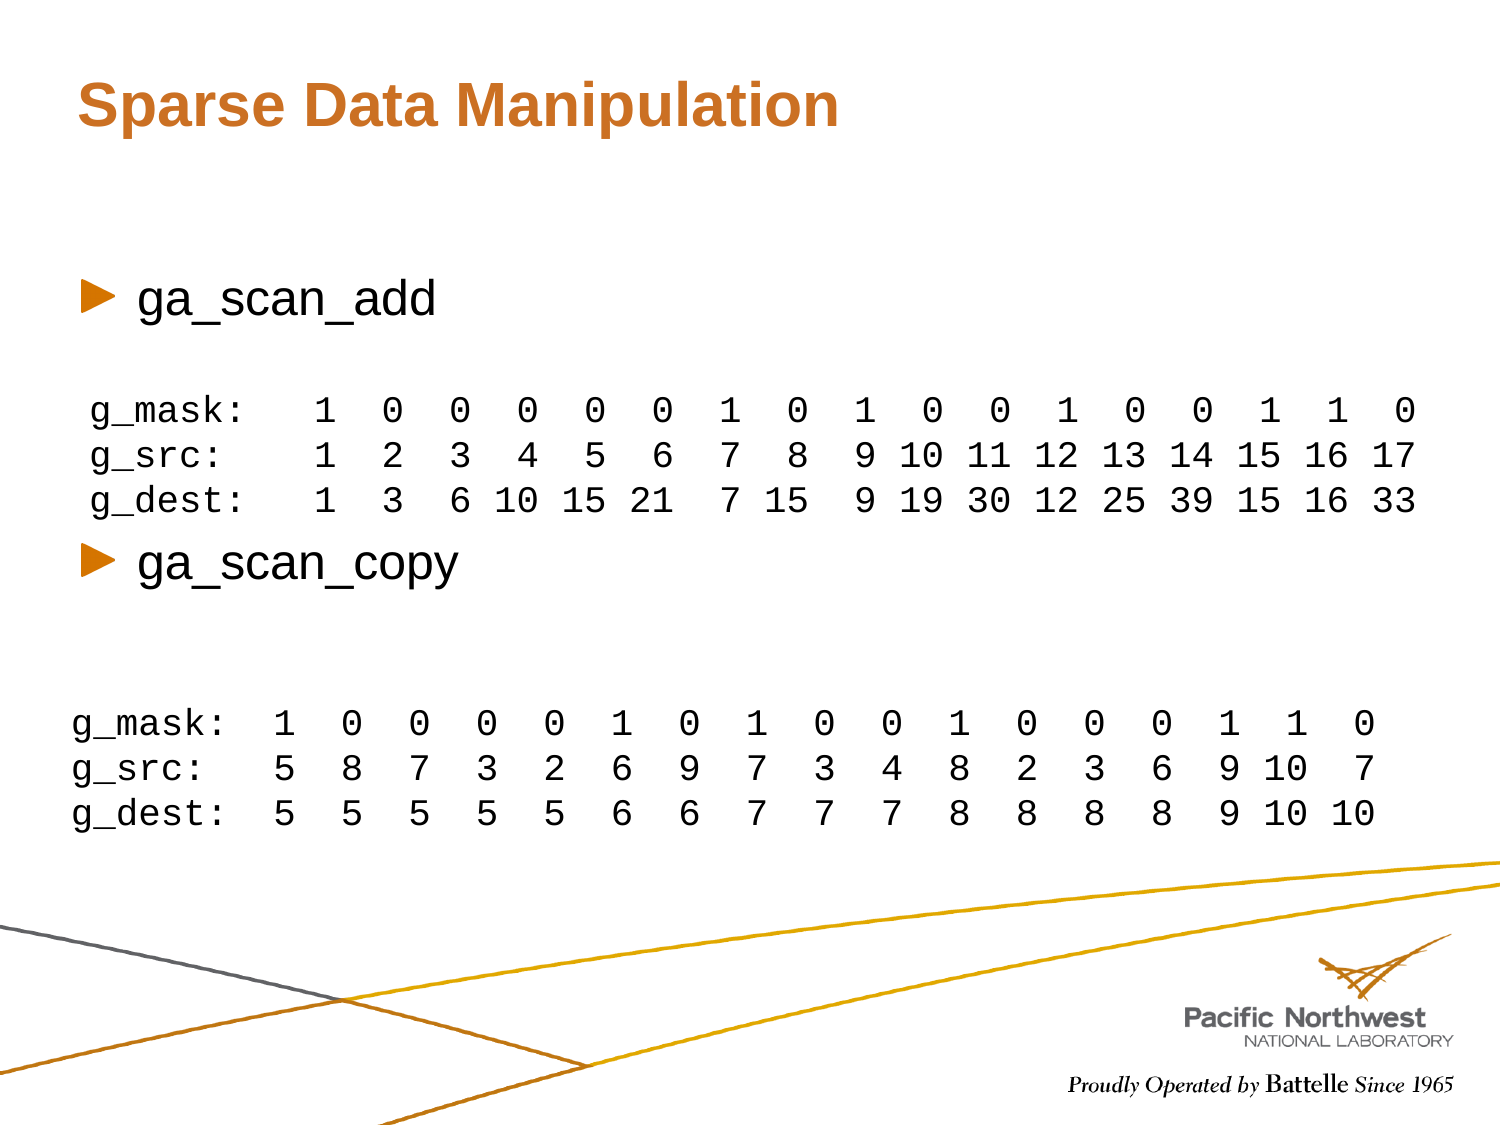

# Sparse Data Manipulation
ga_scan_add

ga_scan_copy
g_mask:   1  0  0  0  0  0  1  0  1  0  0  1  0  0  1  1  0
g_src:    1  2  3  4  5  6  7  8  9 10 11 12 13 14 15 16 17
g_dest:   1  3  6 10 15 21  7 15  9 19 30 12 25 39 15 16 33
g_mask:  1  0  0  0  0  1  0  1  0  0  1  0  0  0  1  1  0
g_src:   5  8  7  3  2  6  9  7  3  4  8  2  3  6  9 10  7
g_dest:  5  5  5  5  5  6  6  7  7  7  8  8  8  8  9 10 10